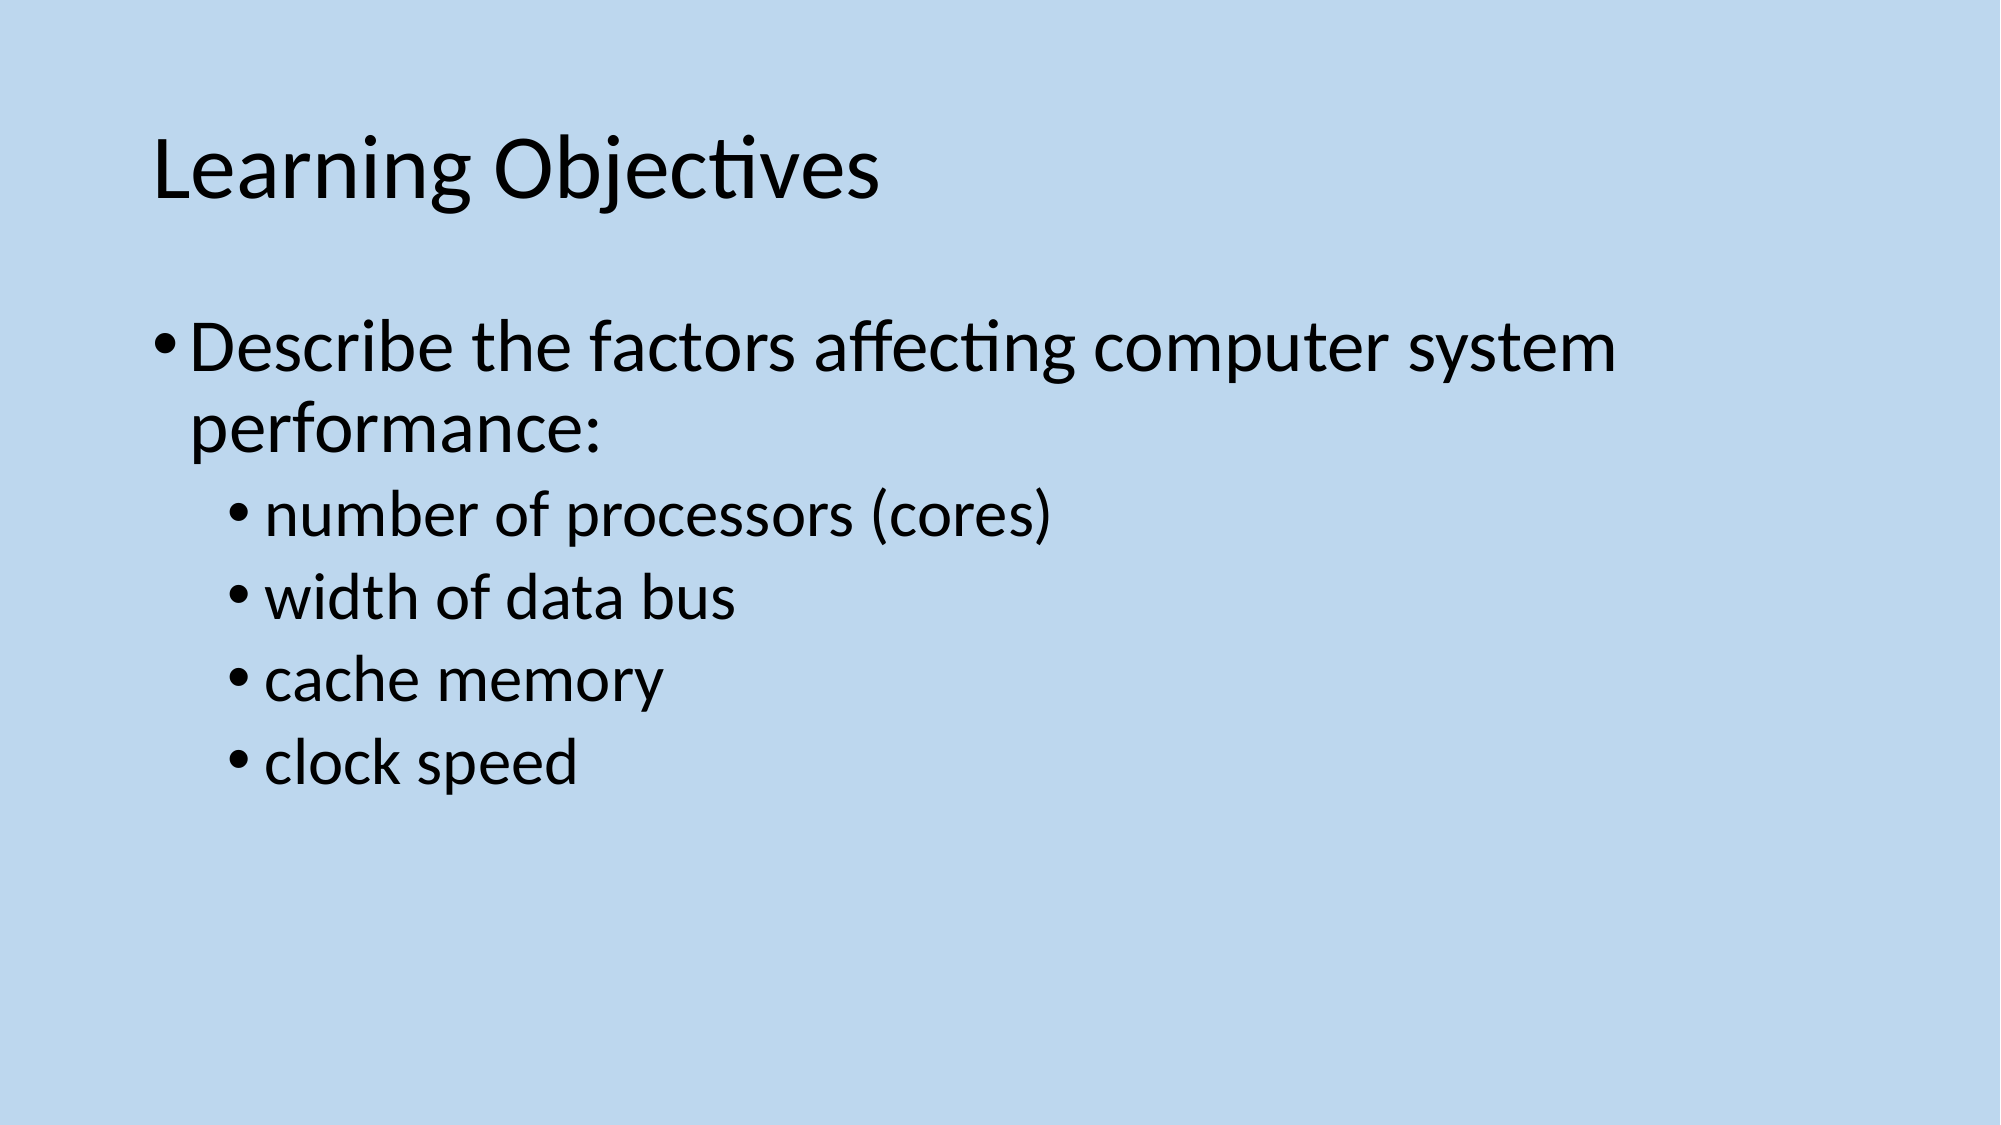

# Learning Objectives
Describe the factors affecting computer system performance:
number of processors (cores)
width of data bus
cache memory
clock speed